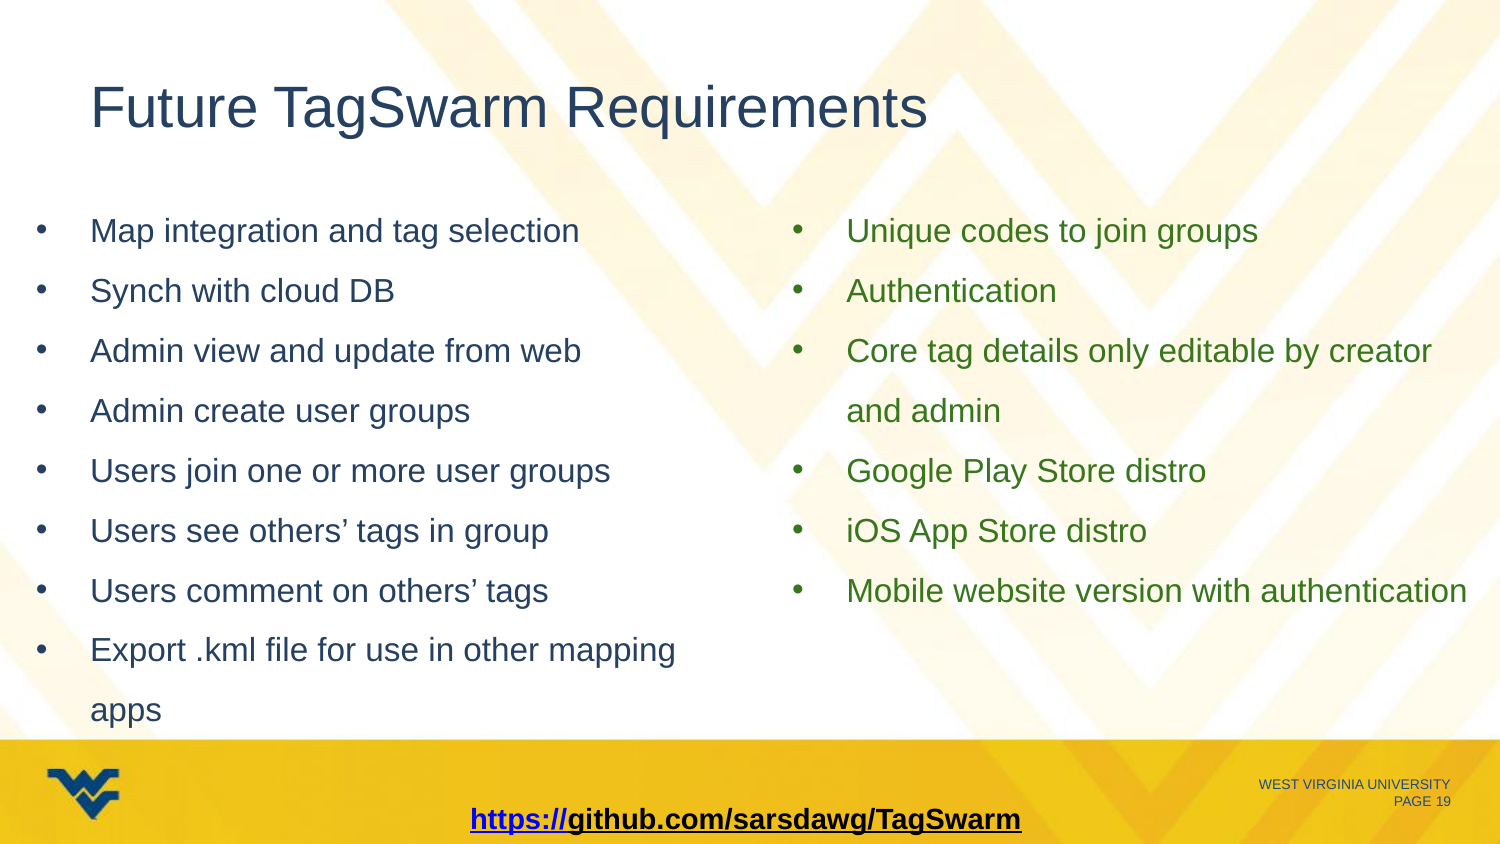

# Future TagSwarm Requirements
Map integration and tag selection
Synch with cloud DB
Admin view and update from web
Admin create user groups
Users join one or more user groups
Users see others’ tags in group
Users comment on others’ tags
Export .kml file for use in other mapping apps
Unique codes to join groups
Authentication
Core tag details only editable by creator and admin
Google Play Store distro
iOS App Store distro
Mobile website version with authentication
https://github.com/sarsdawg/TagSwarm